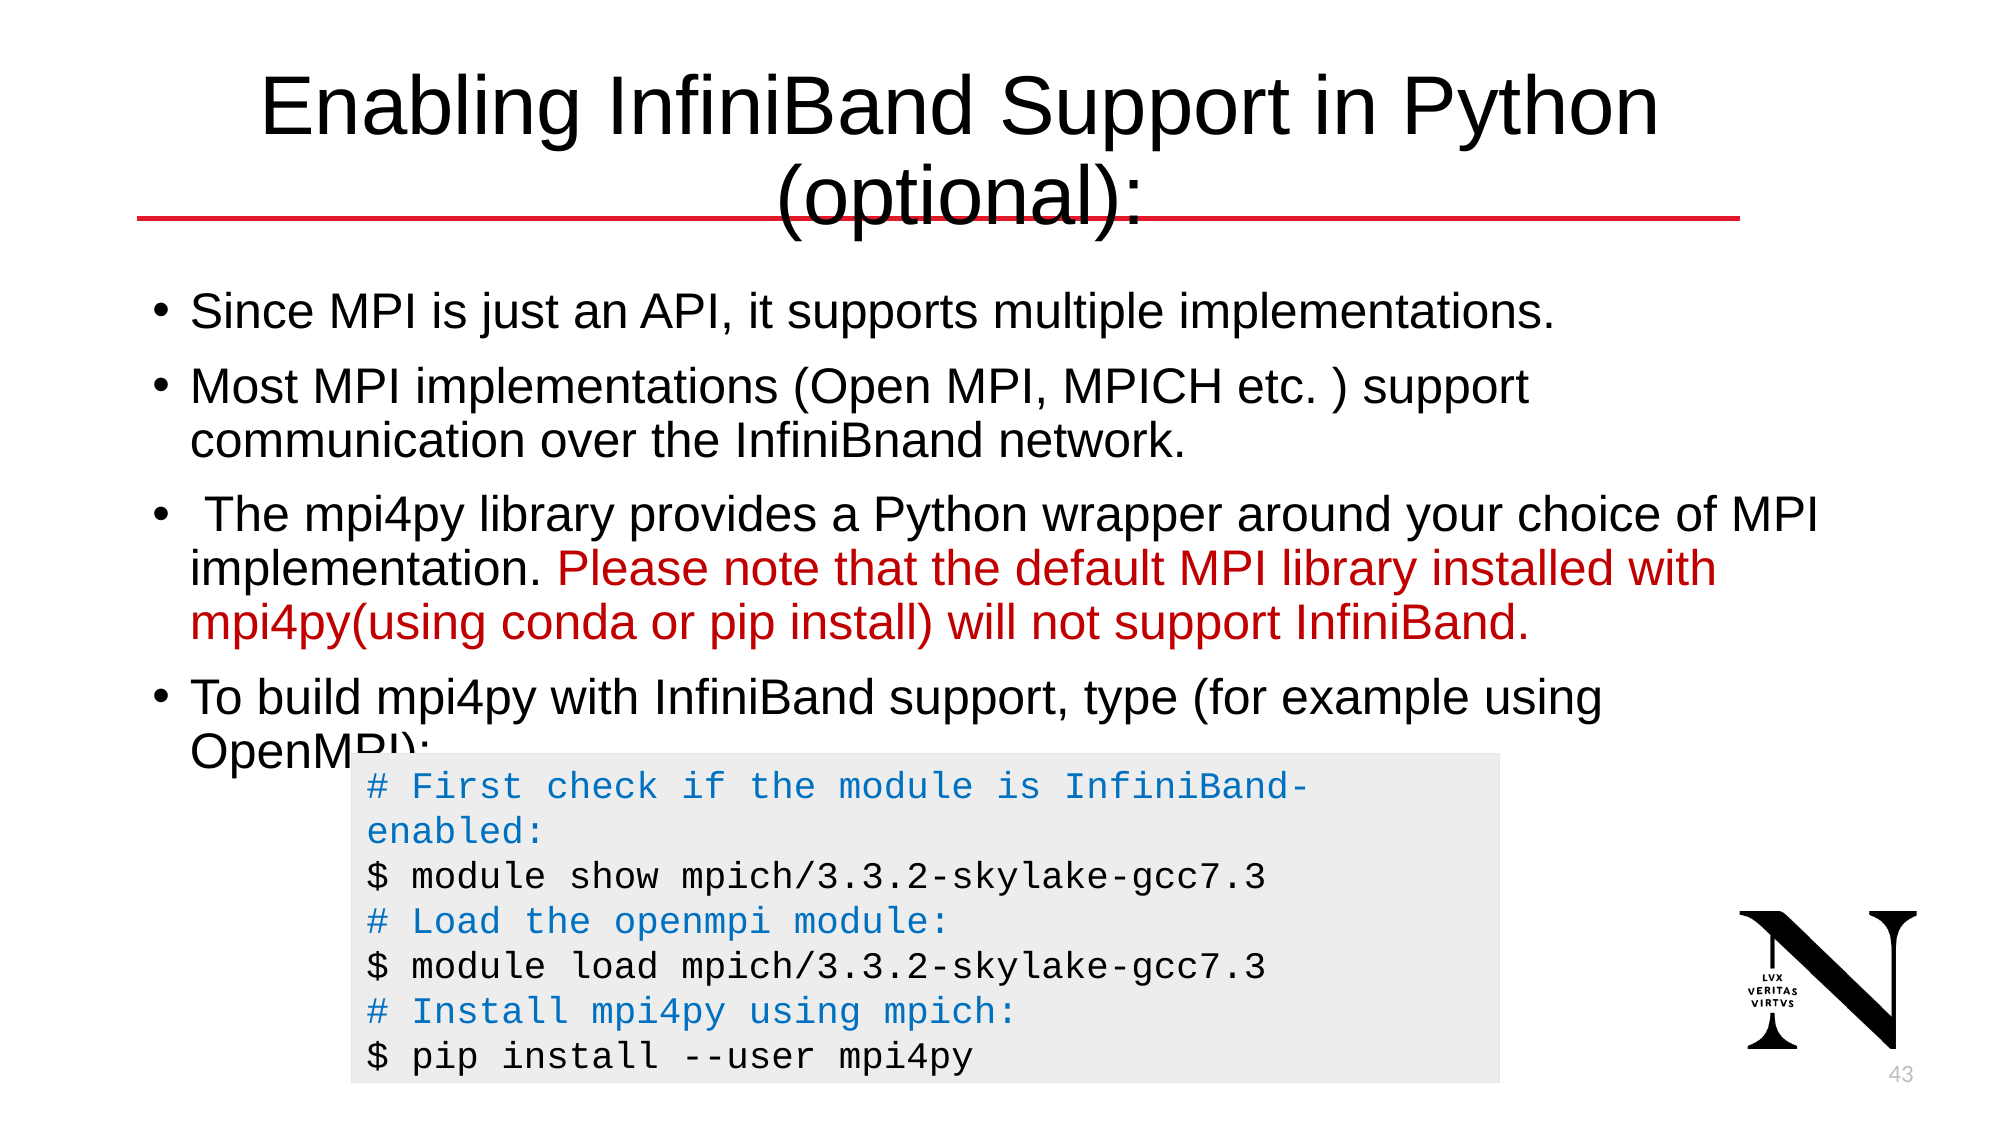

# Enabling InfiniBand Support in Python (optional):
Since MPI is just an API, it supports multiple implementations.
Most MPI implementations (Open MPI, MPICH etc. ) support communication over the InfiniBnand network.
 The mpi4py library provides a Python wrapper around your choice of MPI implementation. Please note that the default MPI library installed with mpi4py(using conda or pip install) will not support InfiniBand.
To build mpi4py with InfiniBand support, type (for example using OpenMPI):

# First check if the module is InfiniBand-enabled: $ module show mpich/3.3.2-skylake-gcc7.3
# Load the openmpi module: $ module load mpich/3.3.2-skylake-gcc7.3 # Install mpi4py using mpich:
$ pip install --user mpi4py
43